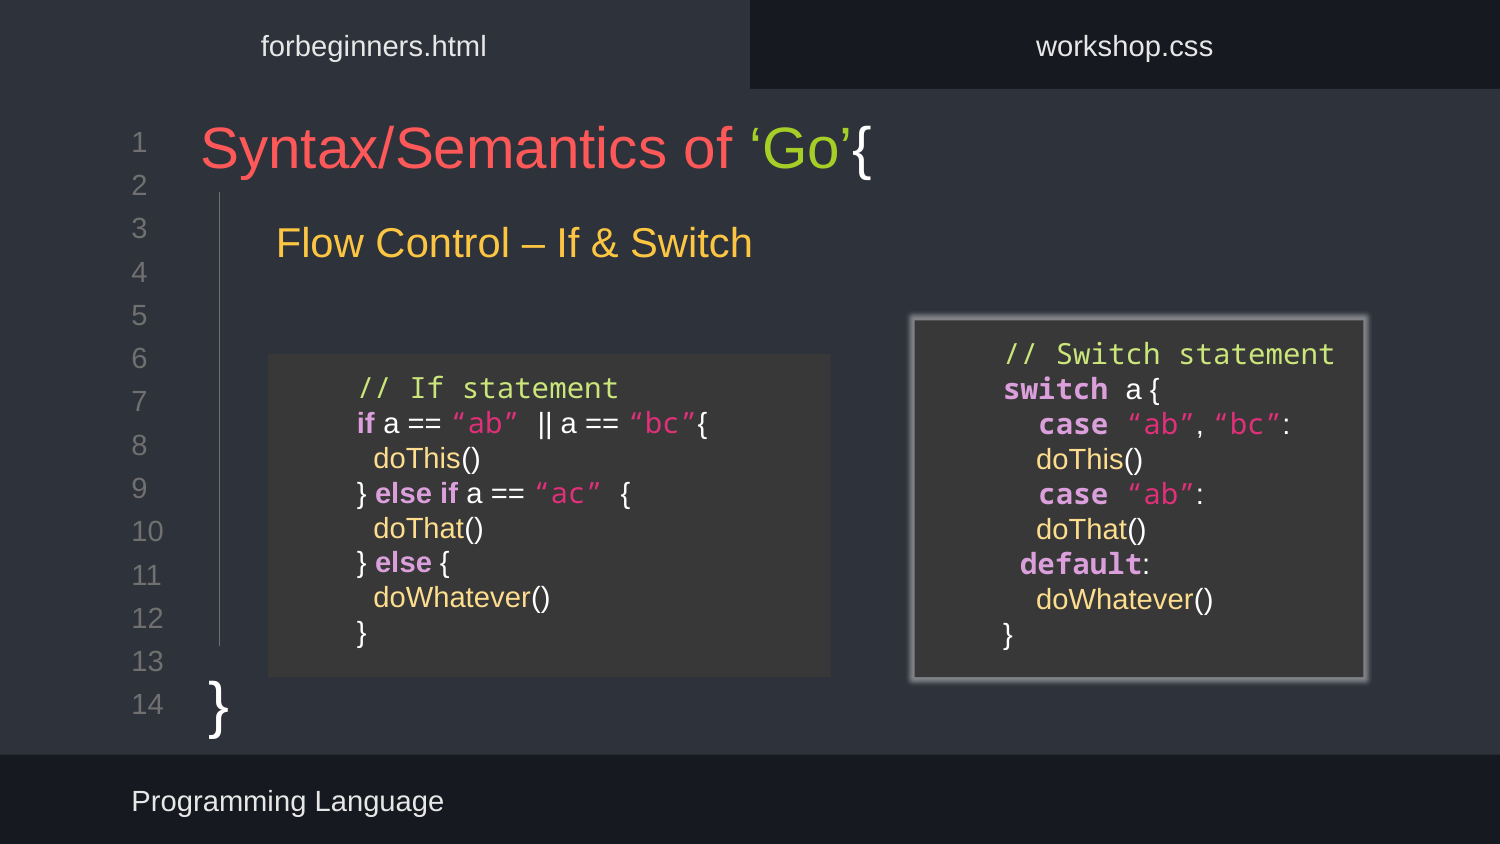

forbeginners.html
workshop.css
# Syntax/Semantics of ‘Go’{
Flow Control – If & Switch
}
// Switch statement
switch a {
  case “ab”, “bc”:
    doThis()
  case “ab”:
    doThat()
  default:
    doWhatever()
}
// If statement
if a == “ab” || a == “bc”{
  doThis()
} else if a == “ac” {
  doThat()
} else {
  doWhatever()
}
Programming Language